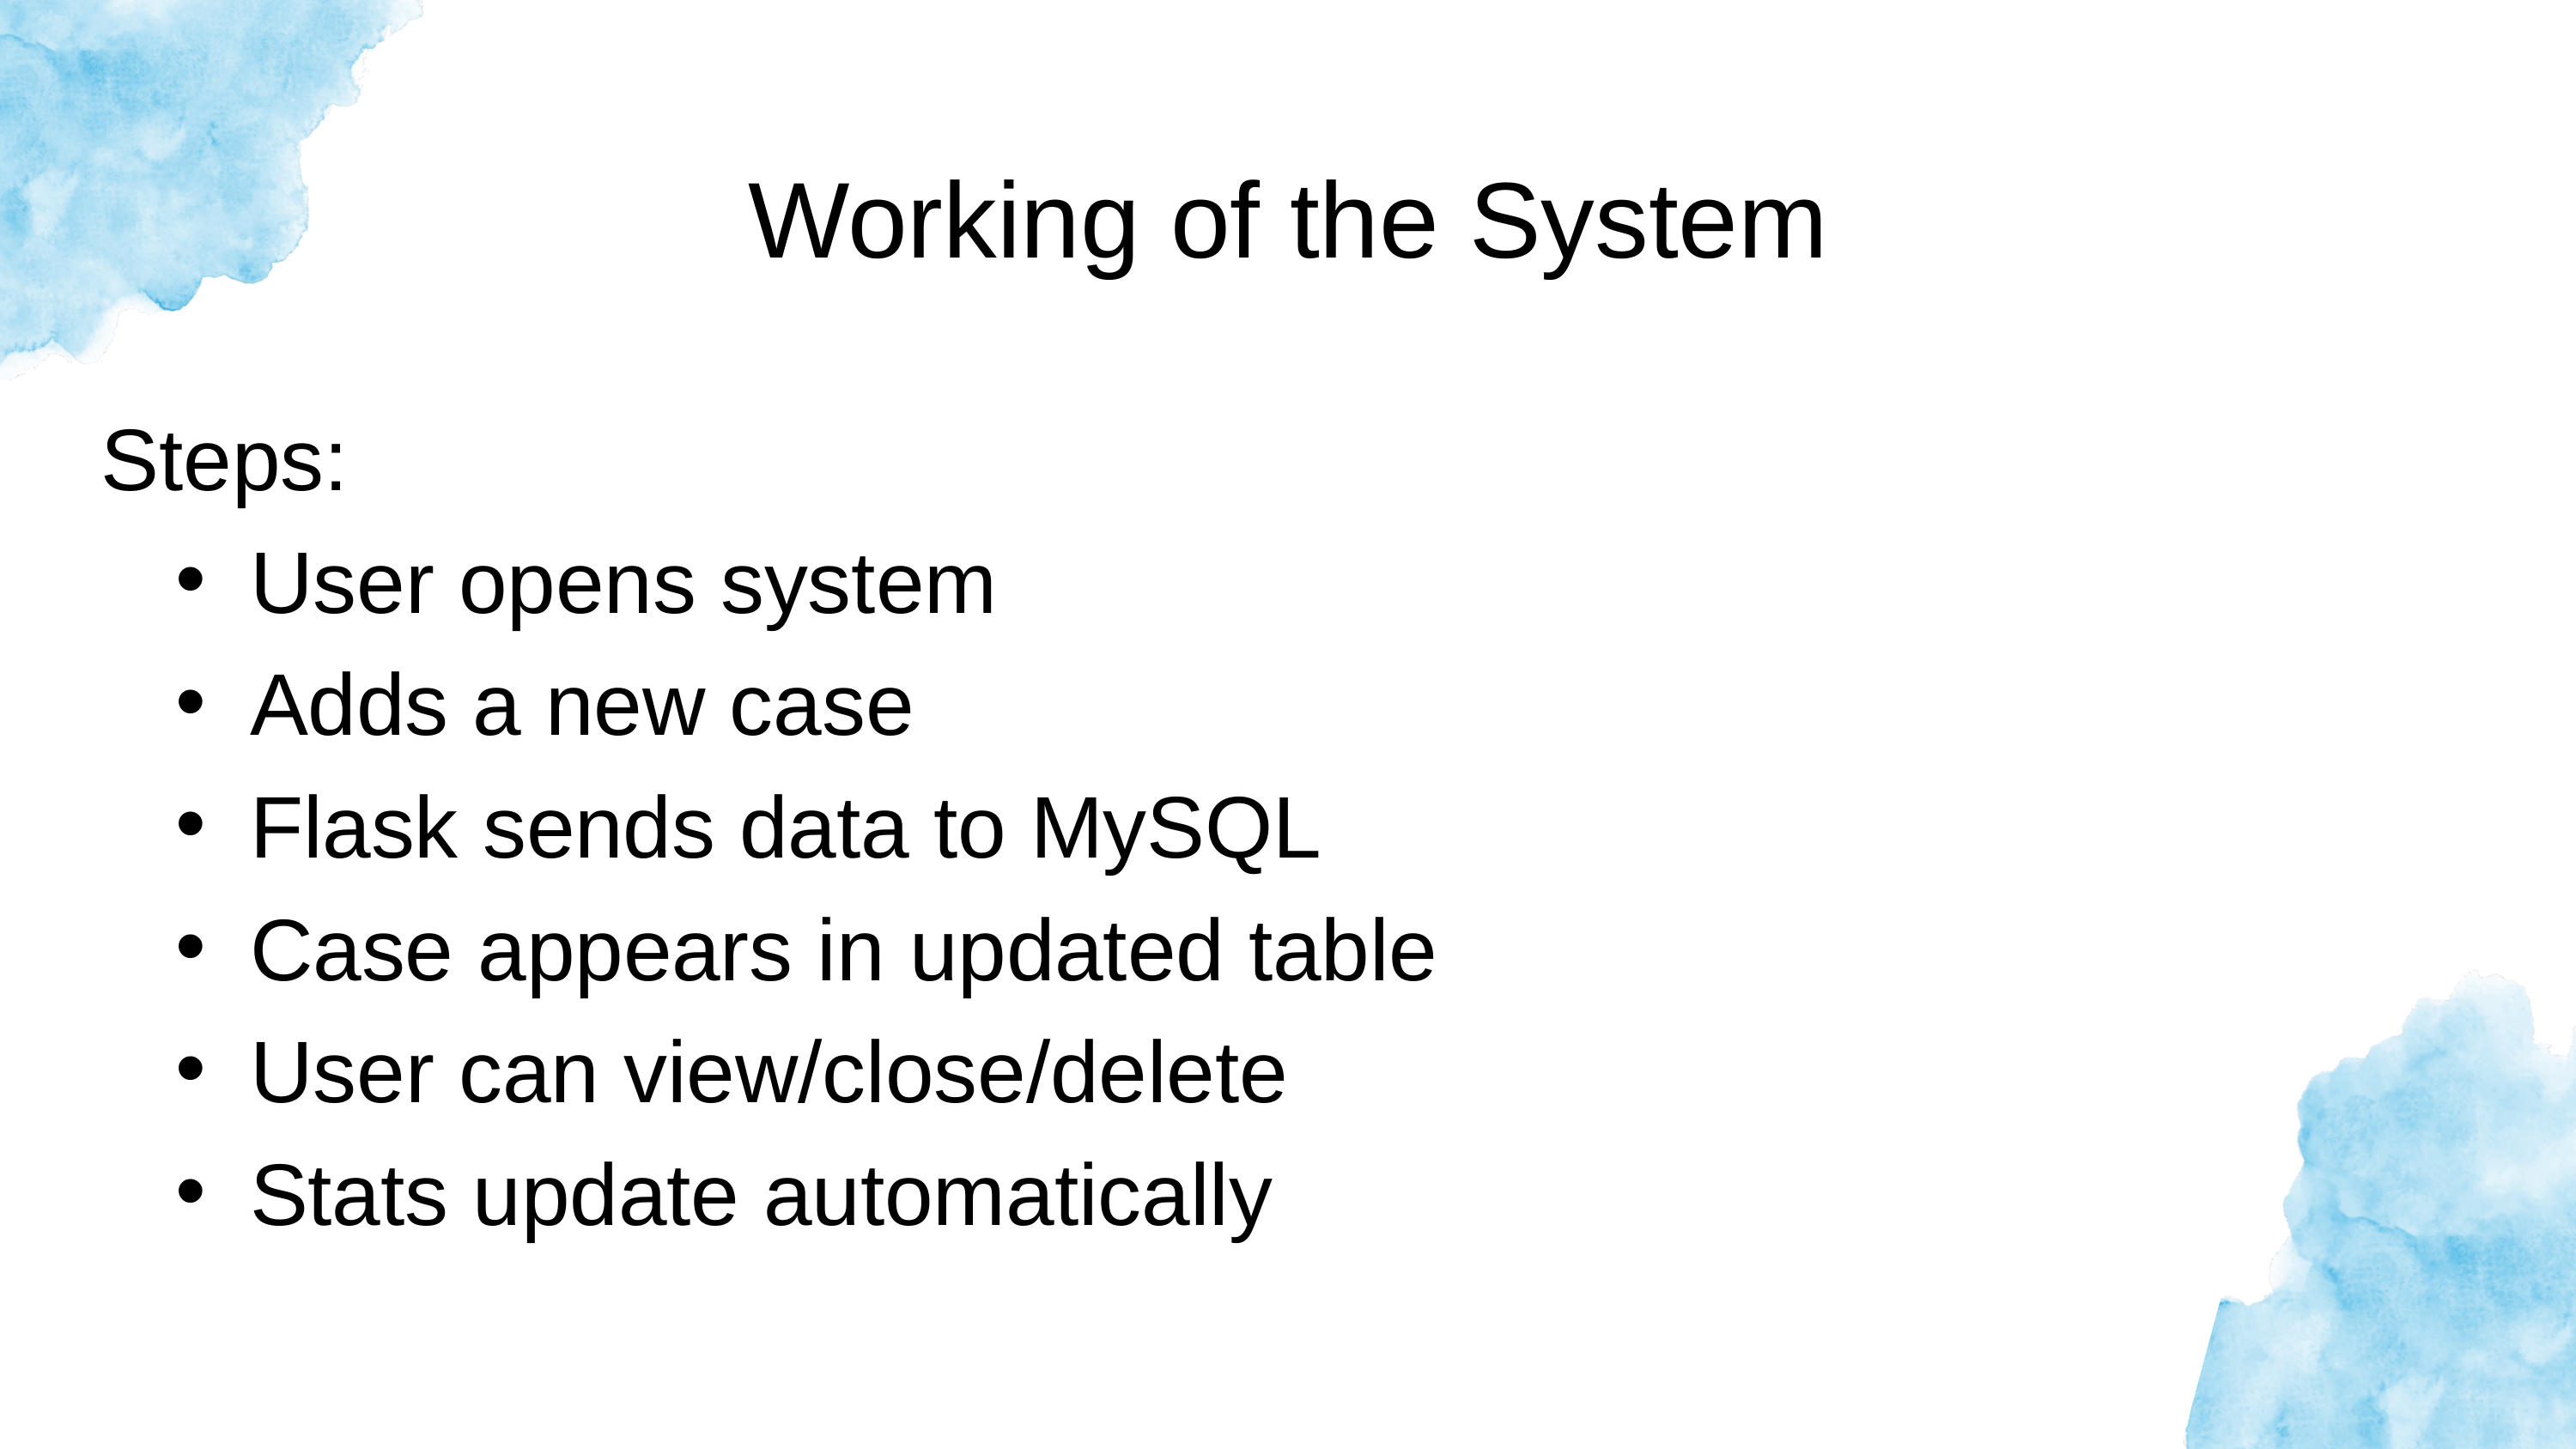

Working of the System
Steps:
User opens system
Adds a new case
Flask sends data to MySQL
Case appears in updated table
User can view/close/delete
Stats update automatically